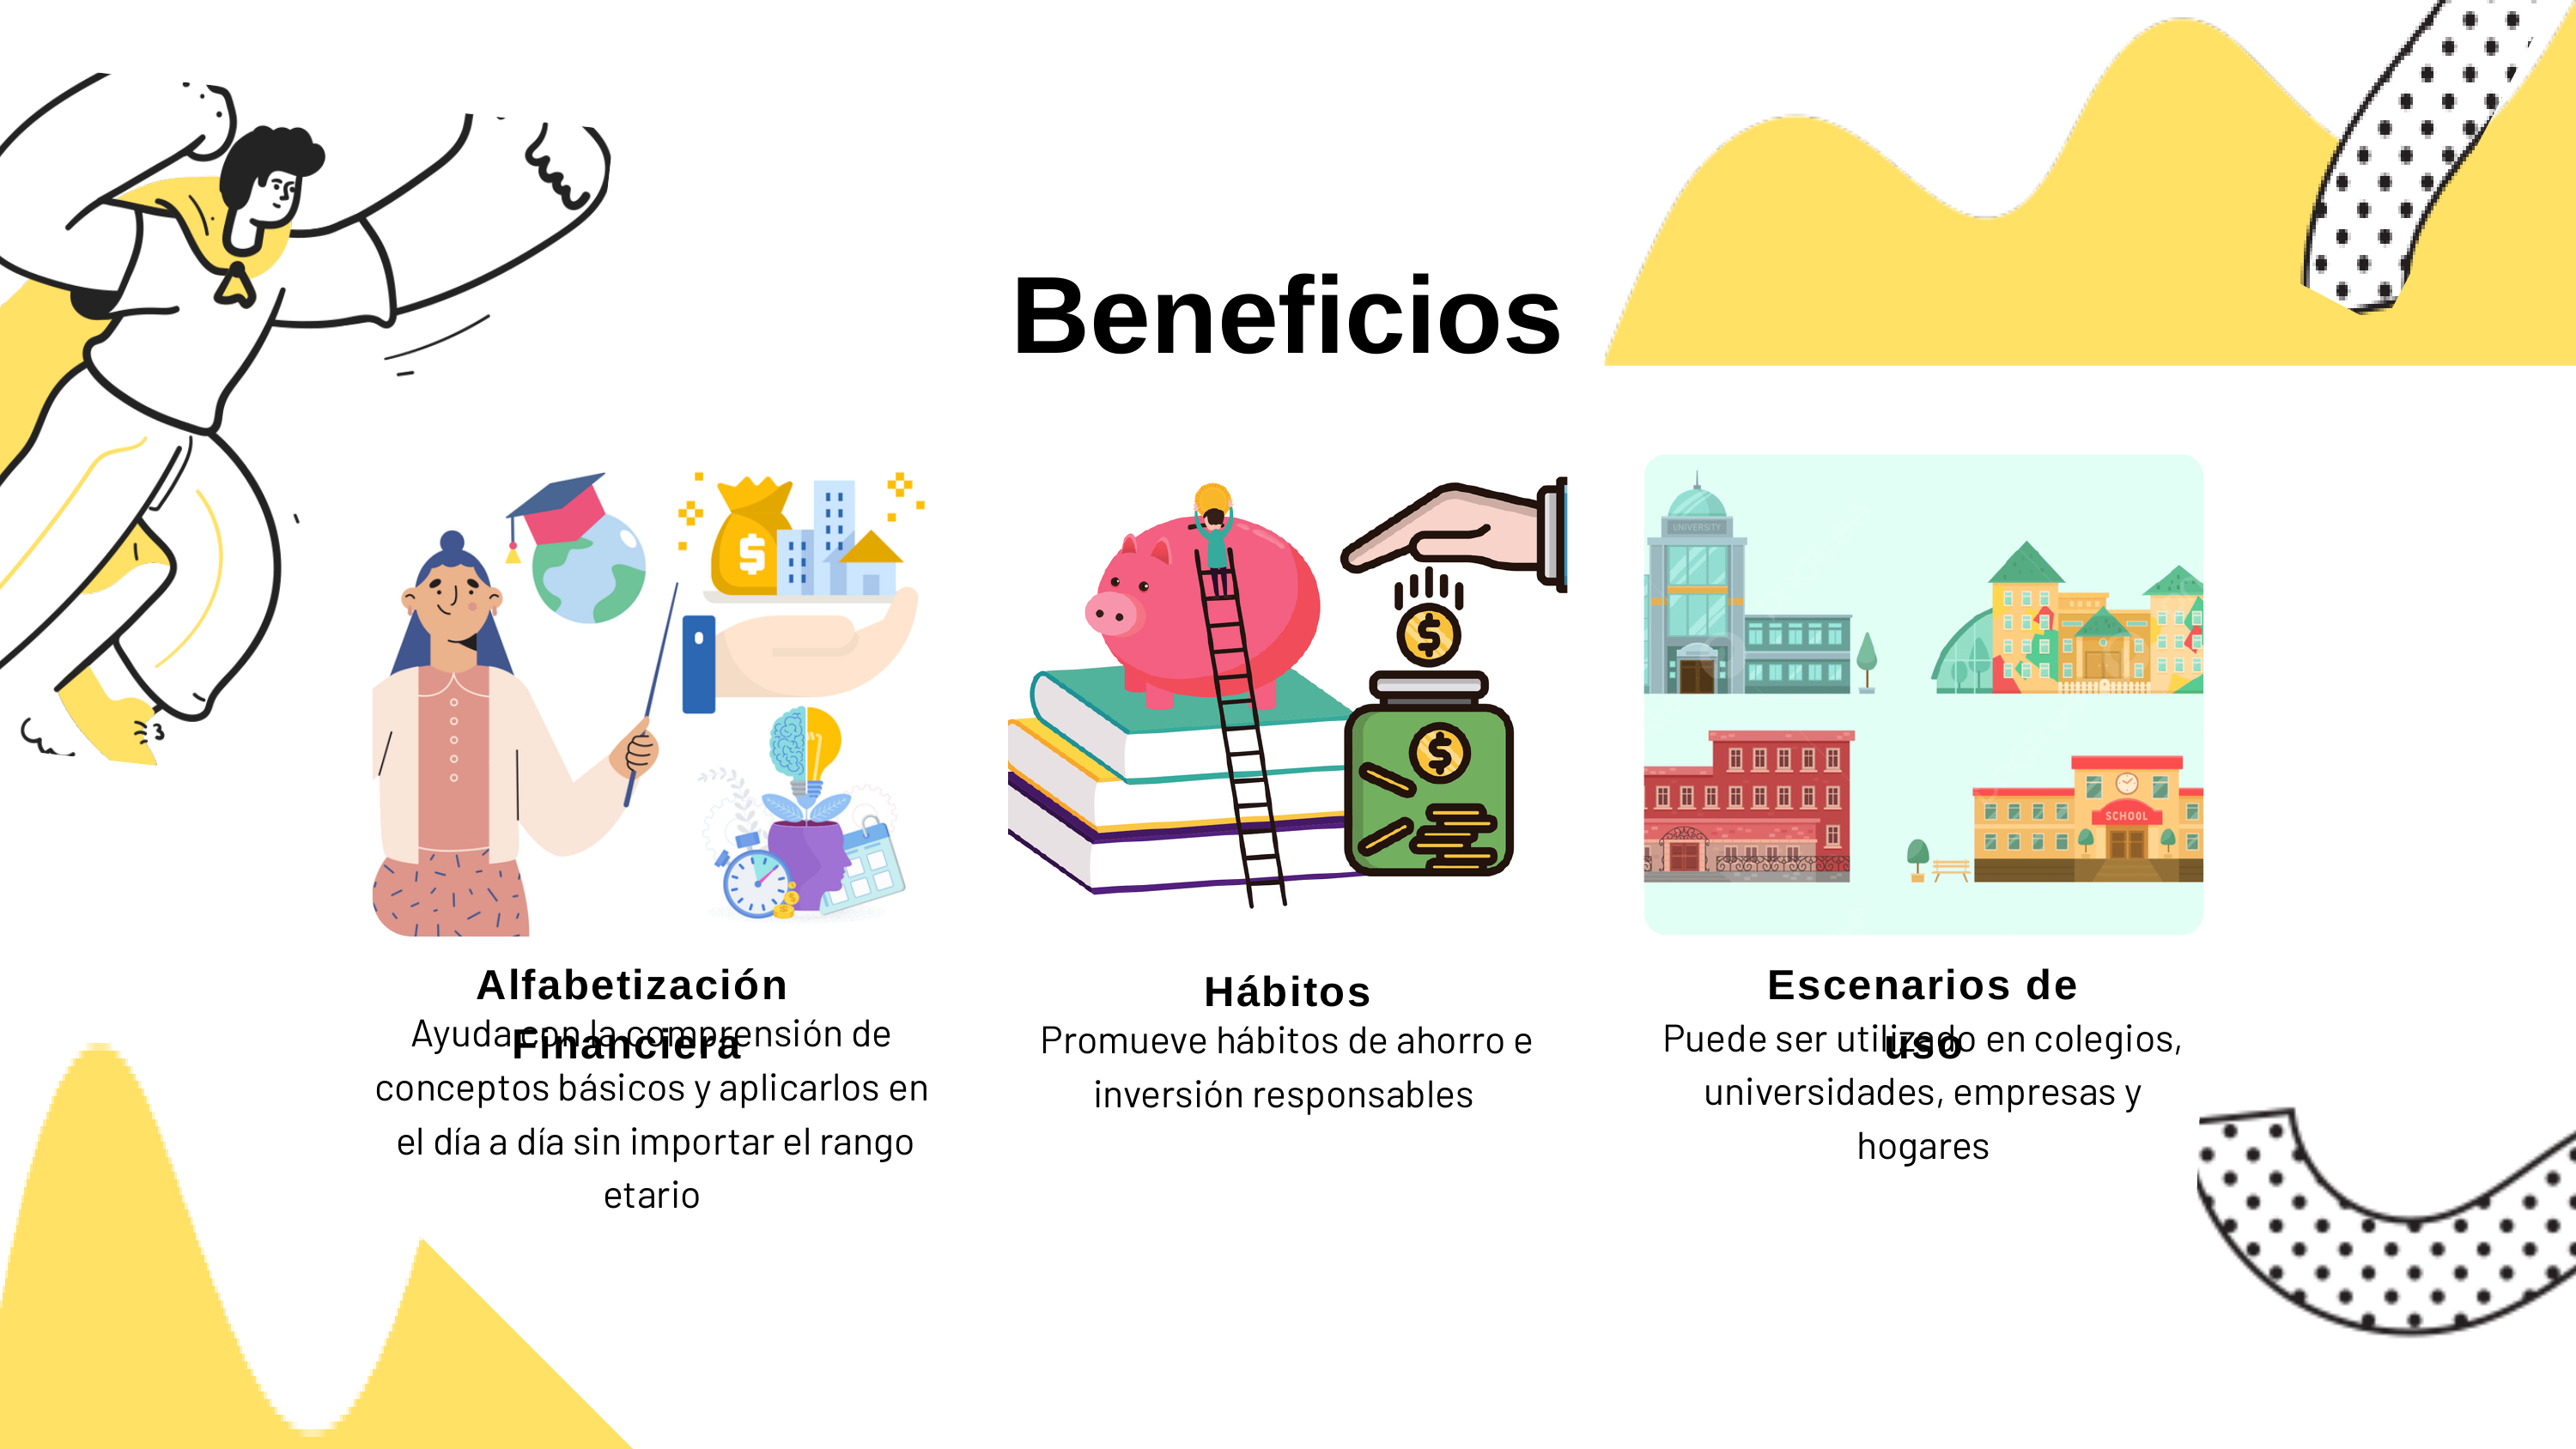

Beneficios

Alfabetización Financiera
Escenarios de uso
Hábitos
Ayuda con la comprensión de conceptos básicos y aplicarlos en  el día a día sin importar el rango etario
Puede ser utilizado en colegios, universidades, empresas y hogares
Promueve hábitos de ahorro e inversión responsables